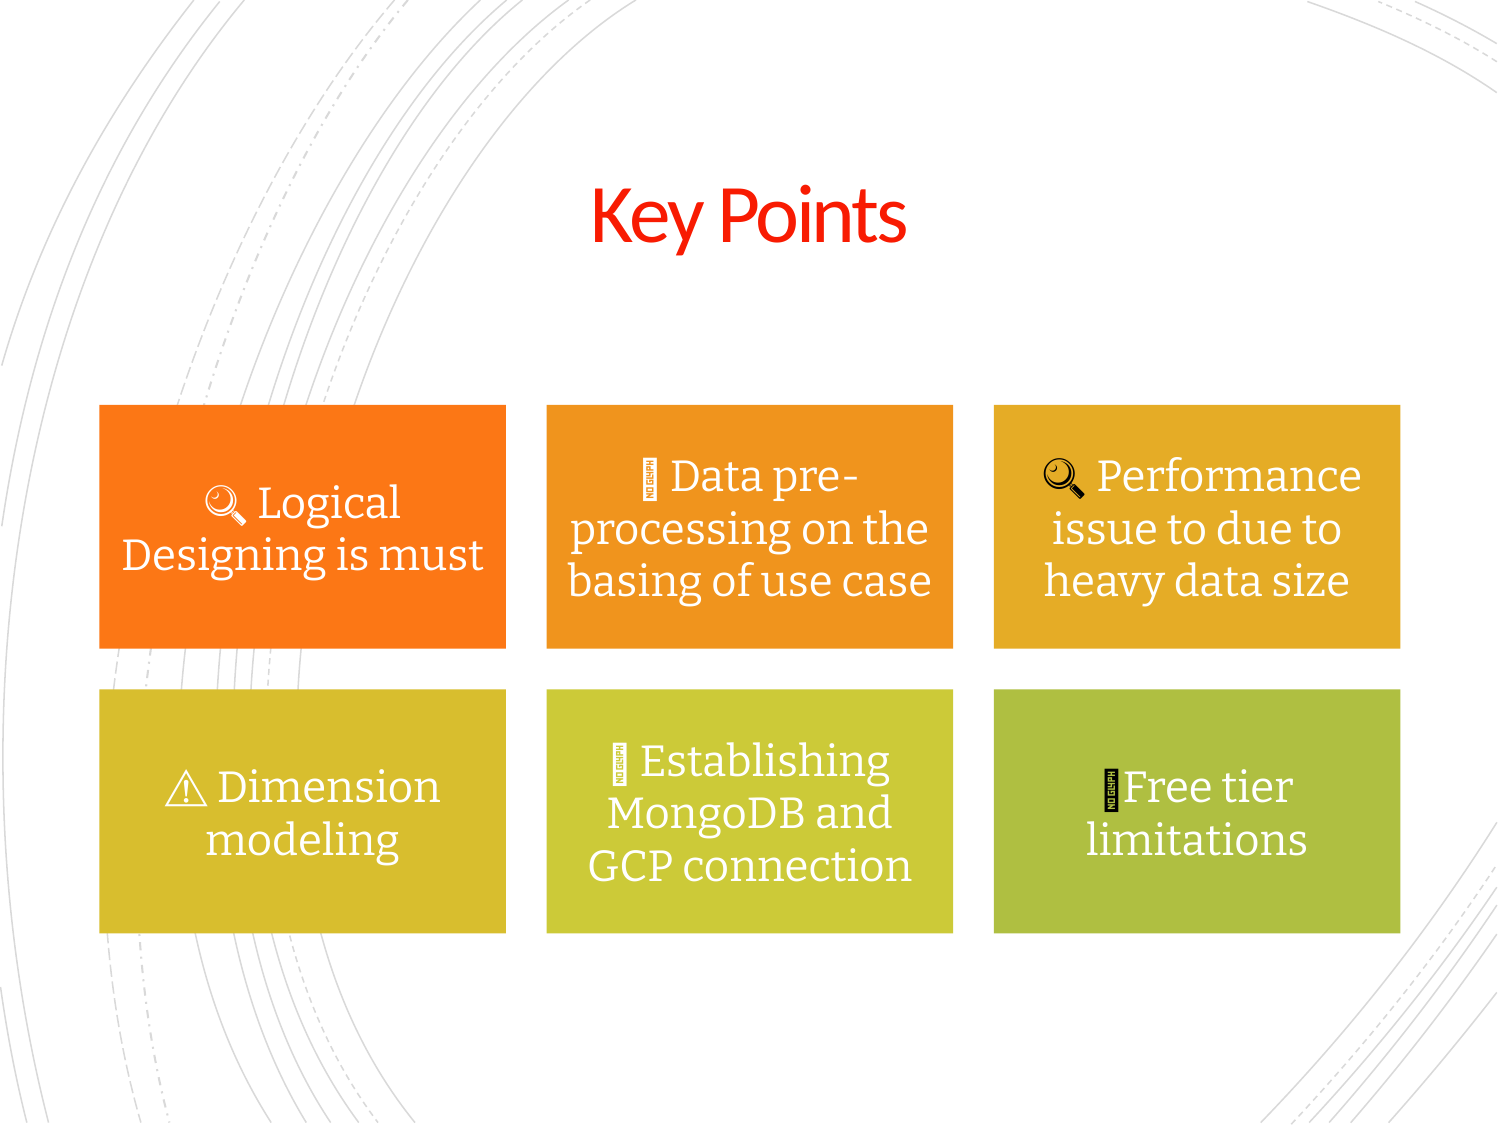

Key Points

🔍 Logical Designing is must
🦠 Data pre-processing on the basing of use case
 🔍 Performance issue to due to heavy data size
⚠️ Dimension modeling
🧭 Establishing MongoDB and GCP connection
🦠Free tier limitations